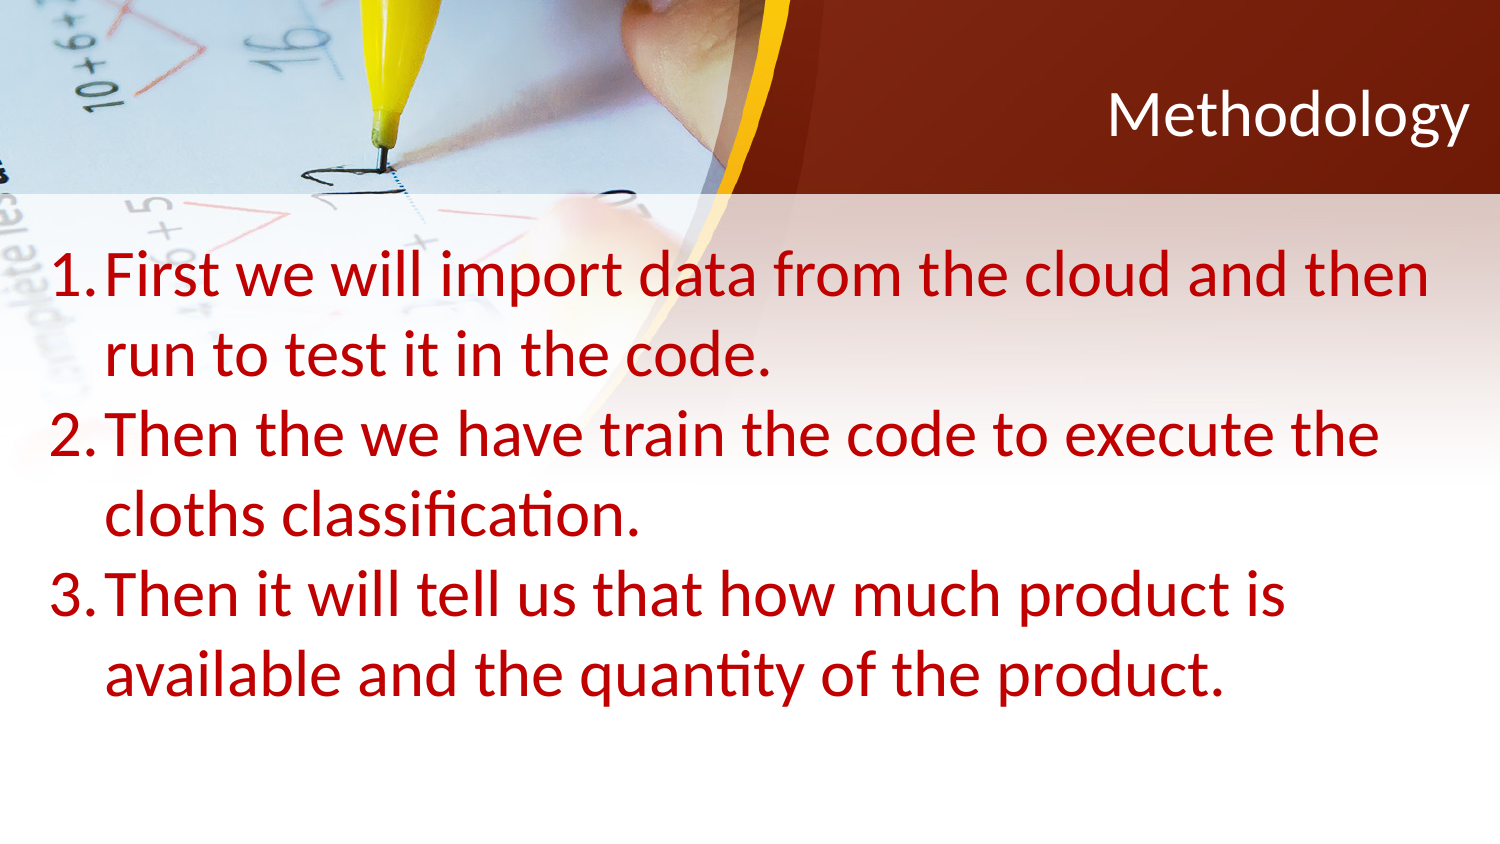

Methodology
First we will import data from the cloud and then run to test it in the code.
Then the we have train the code to execute the cloths classification.
Then it will tell us that how much product is available and the quantity of the product.